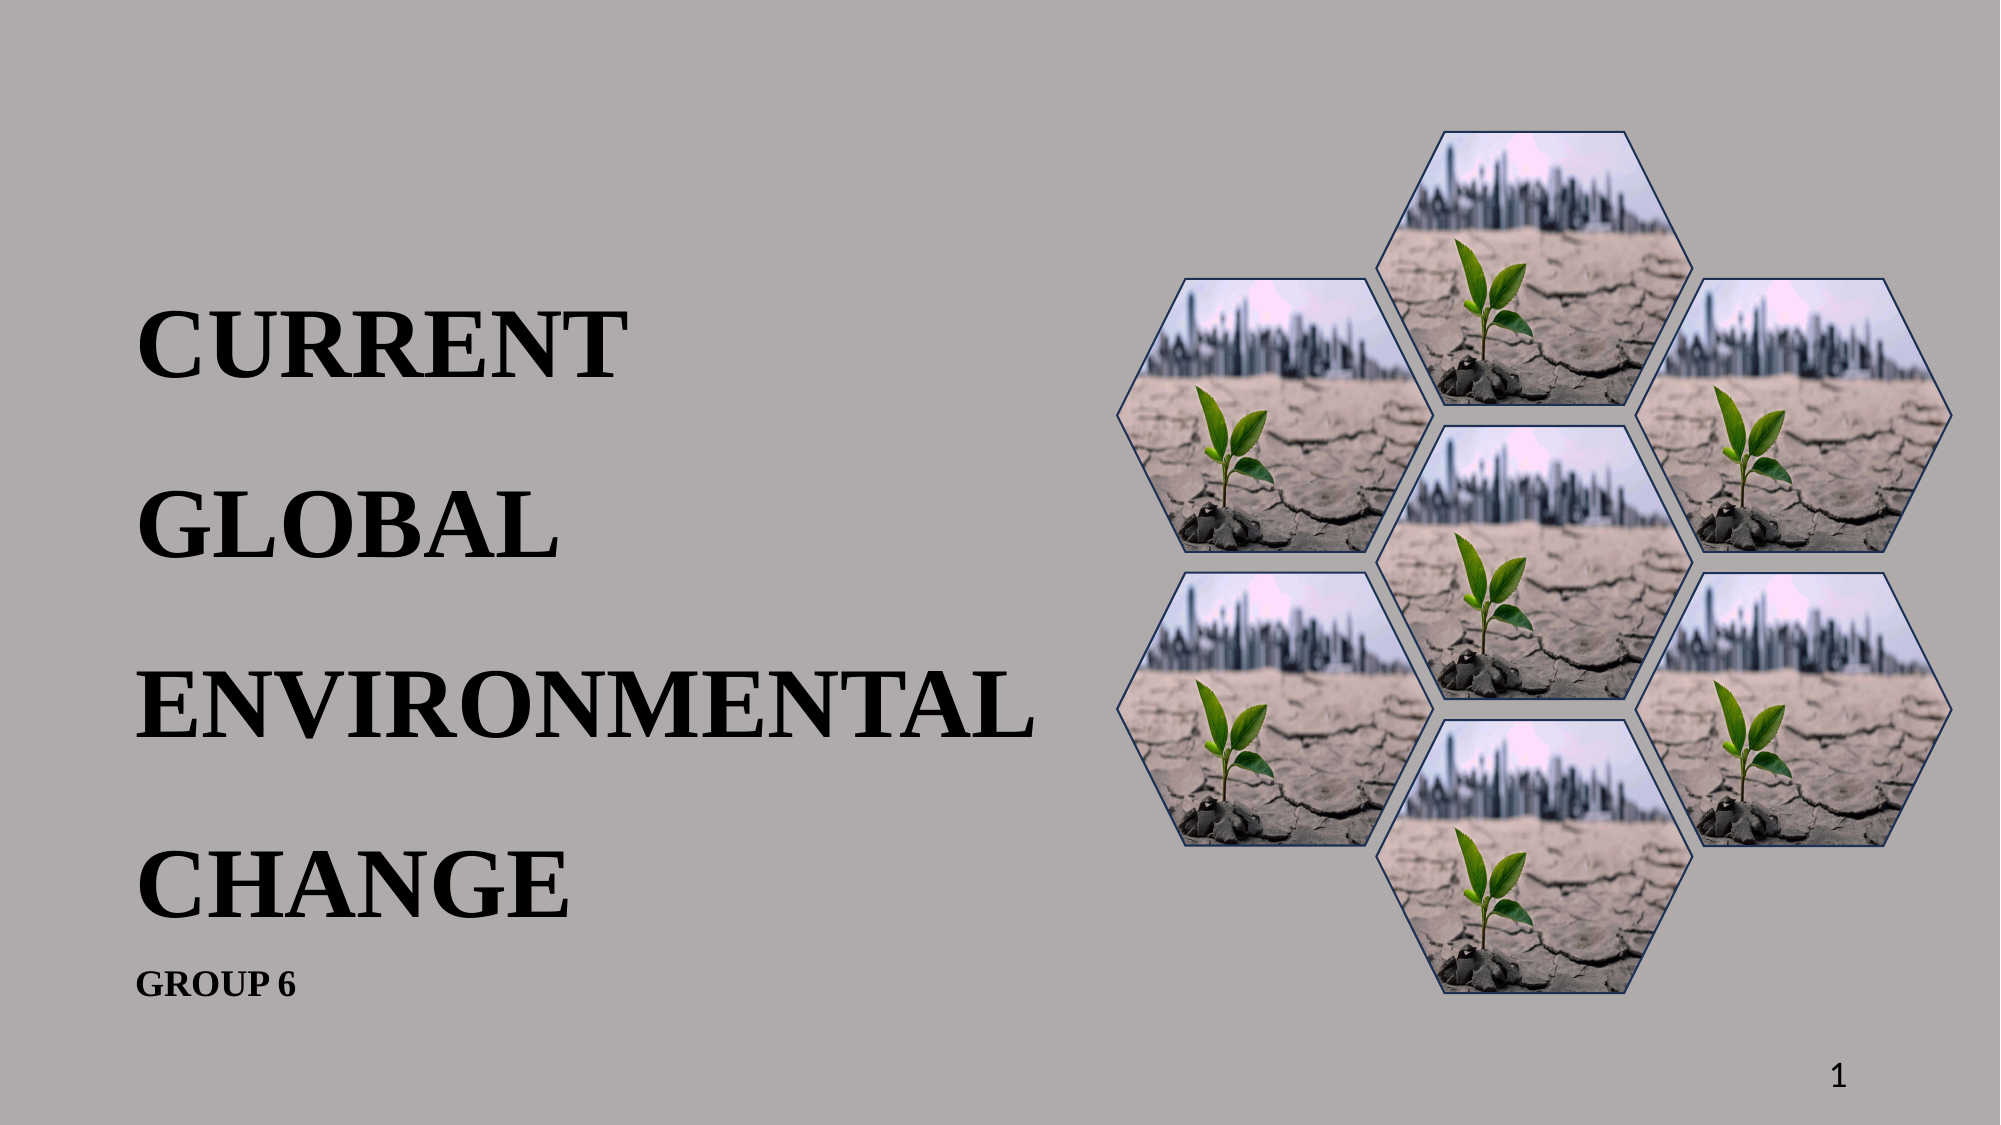

CURRENT
GLOBAL ENVIRONMENTAL CHANGE
GROUP 6
1